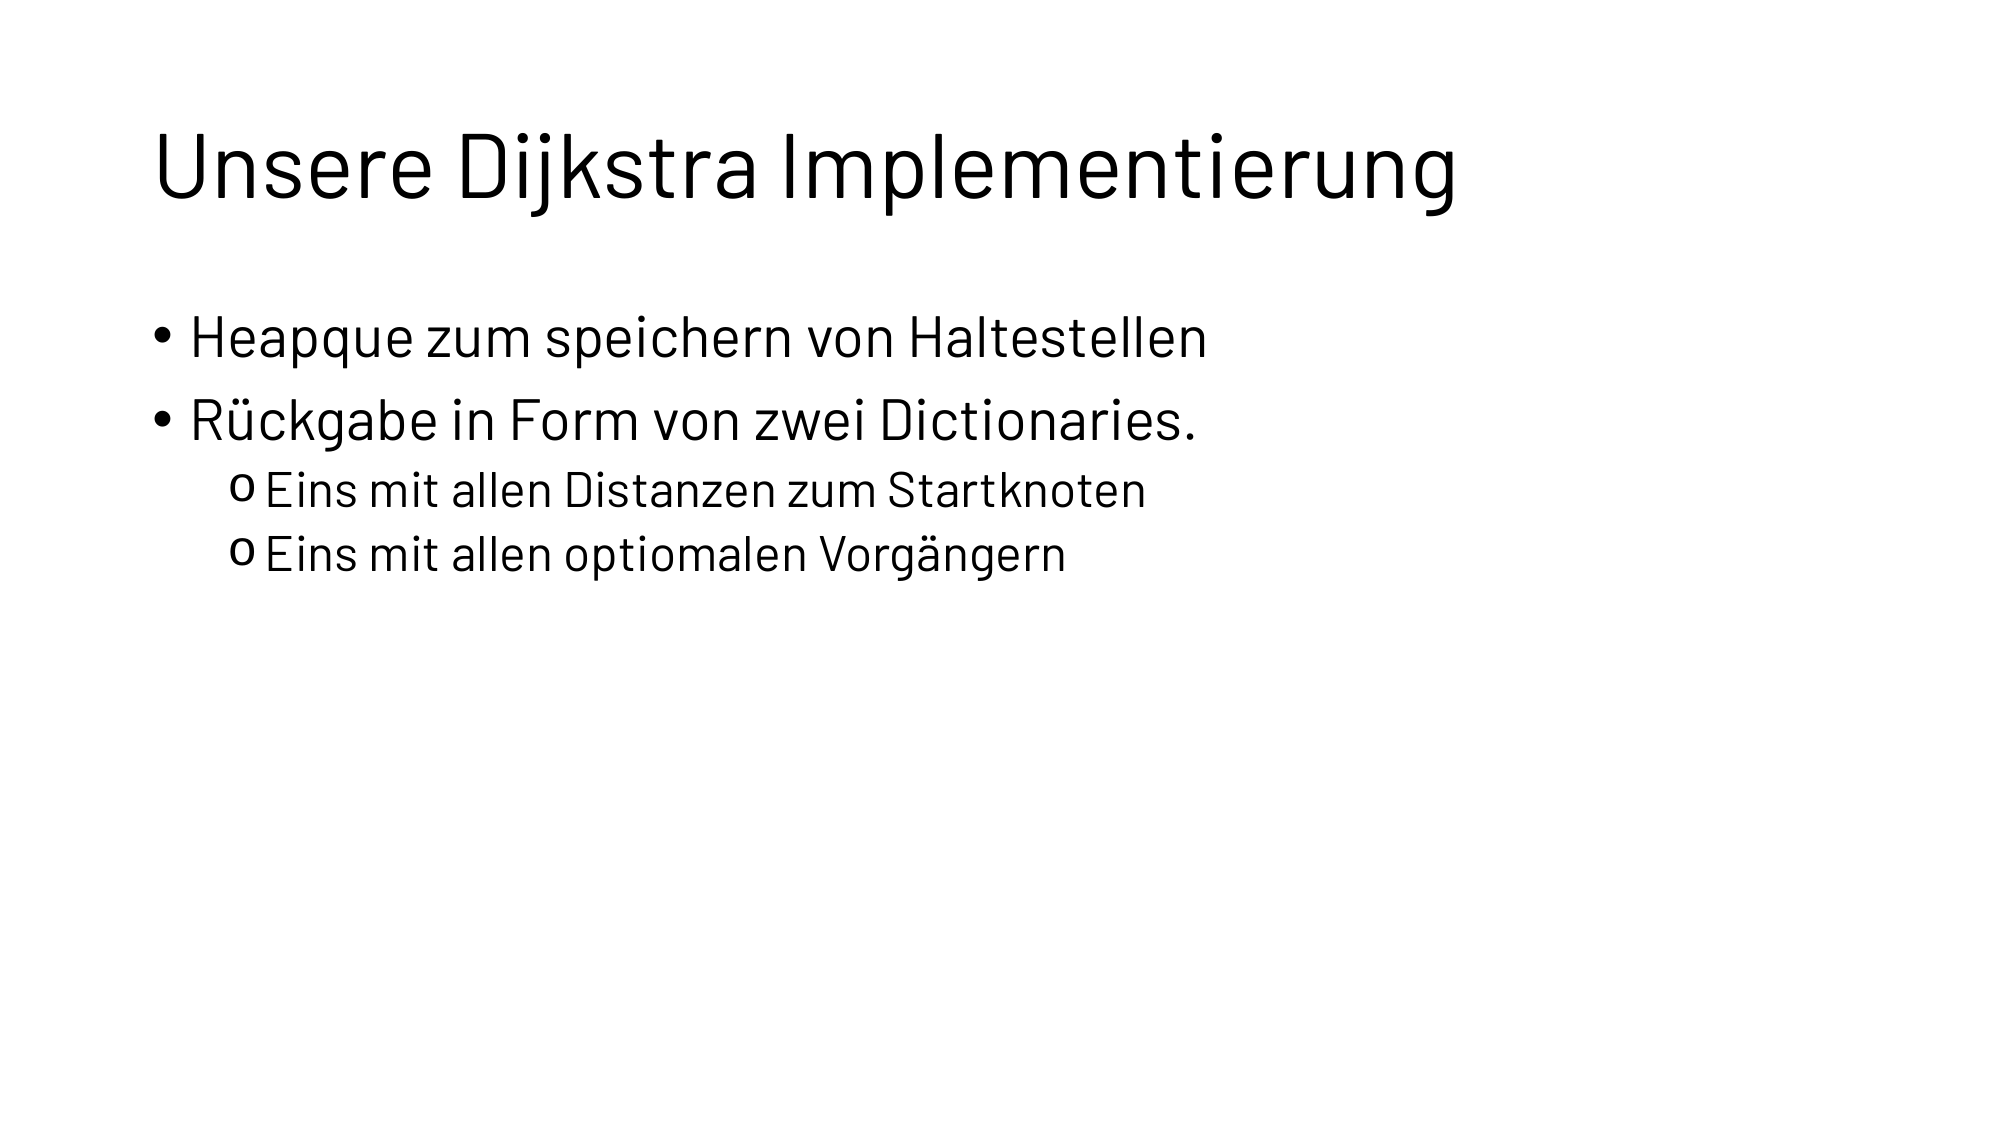

# Unsere Dijkstra Implementierung
Heapque zum speichern von Haltestellen
Rückgabe in Form von zwei Dictionaries.
Eins mit allen Distanzen zum Startknoten
Eins mit allen optiomalen Vorgängern